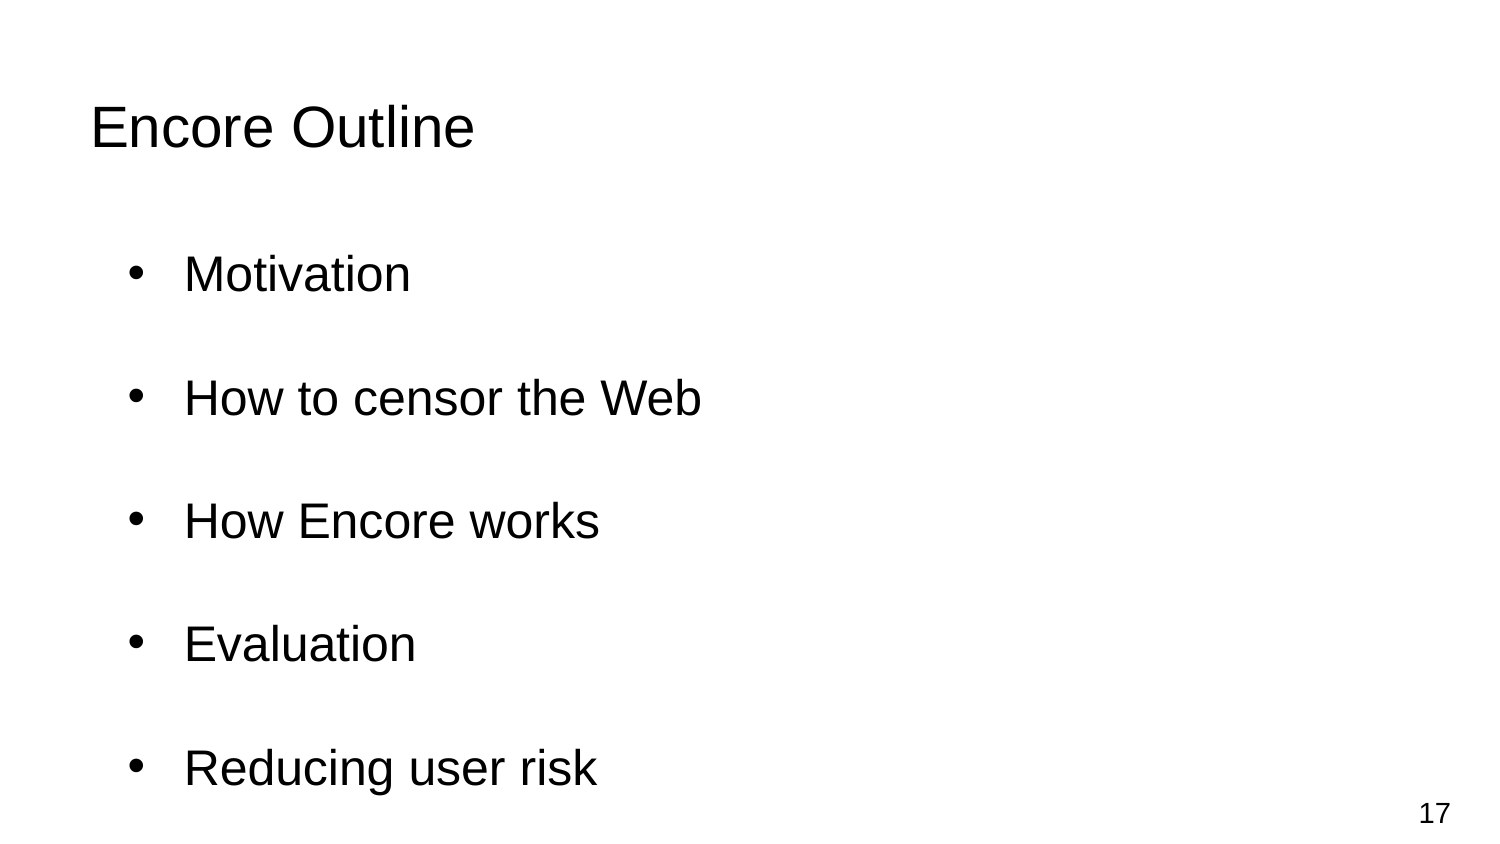

# Encore Outline
Motivation
How to censor the Web
How Encore works
Evaluation
Reducing user risk
17